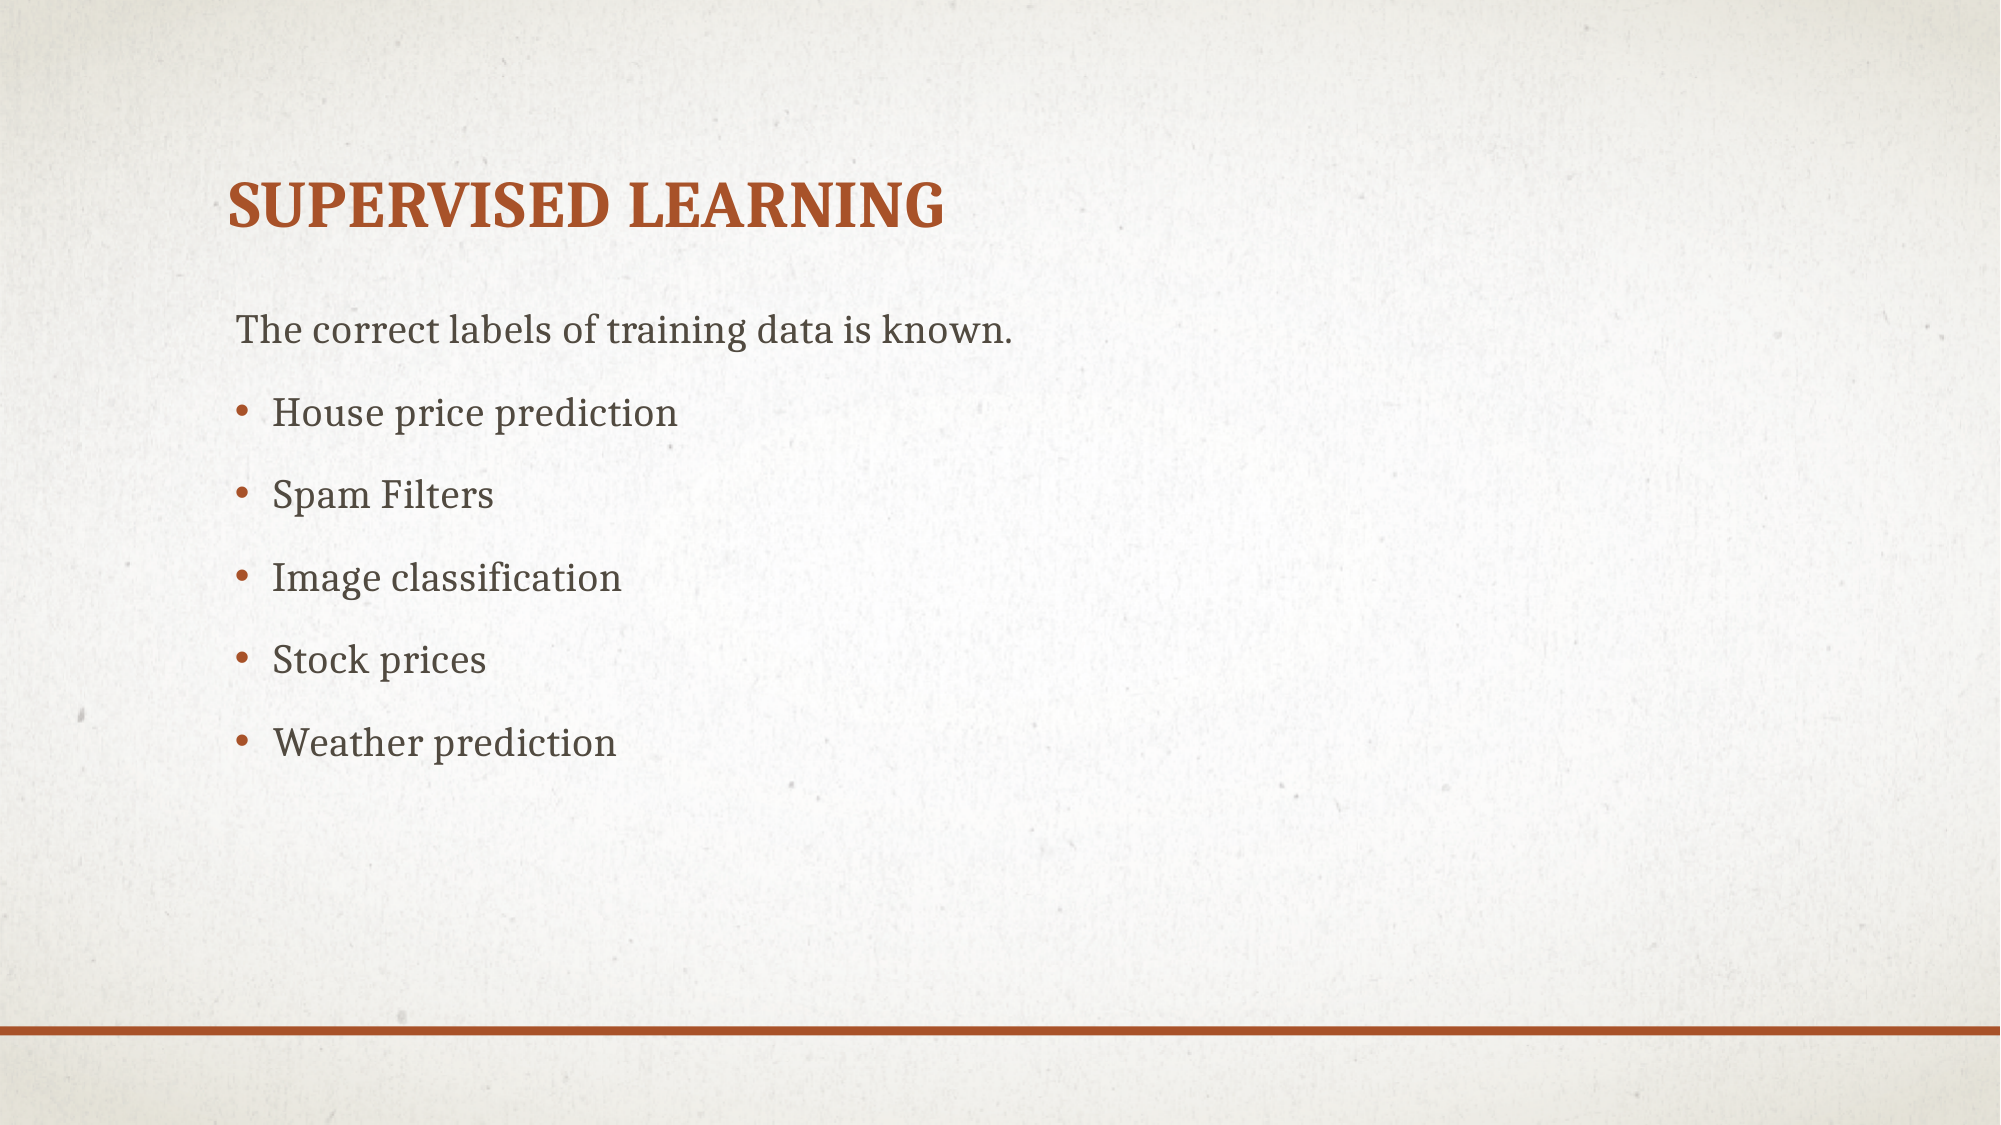

# Supervised Learning
The correct labels of training data is known.
House price prediction
Spam Filters
Image classification
Stock prices
Weather prediction